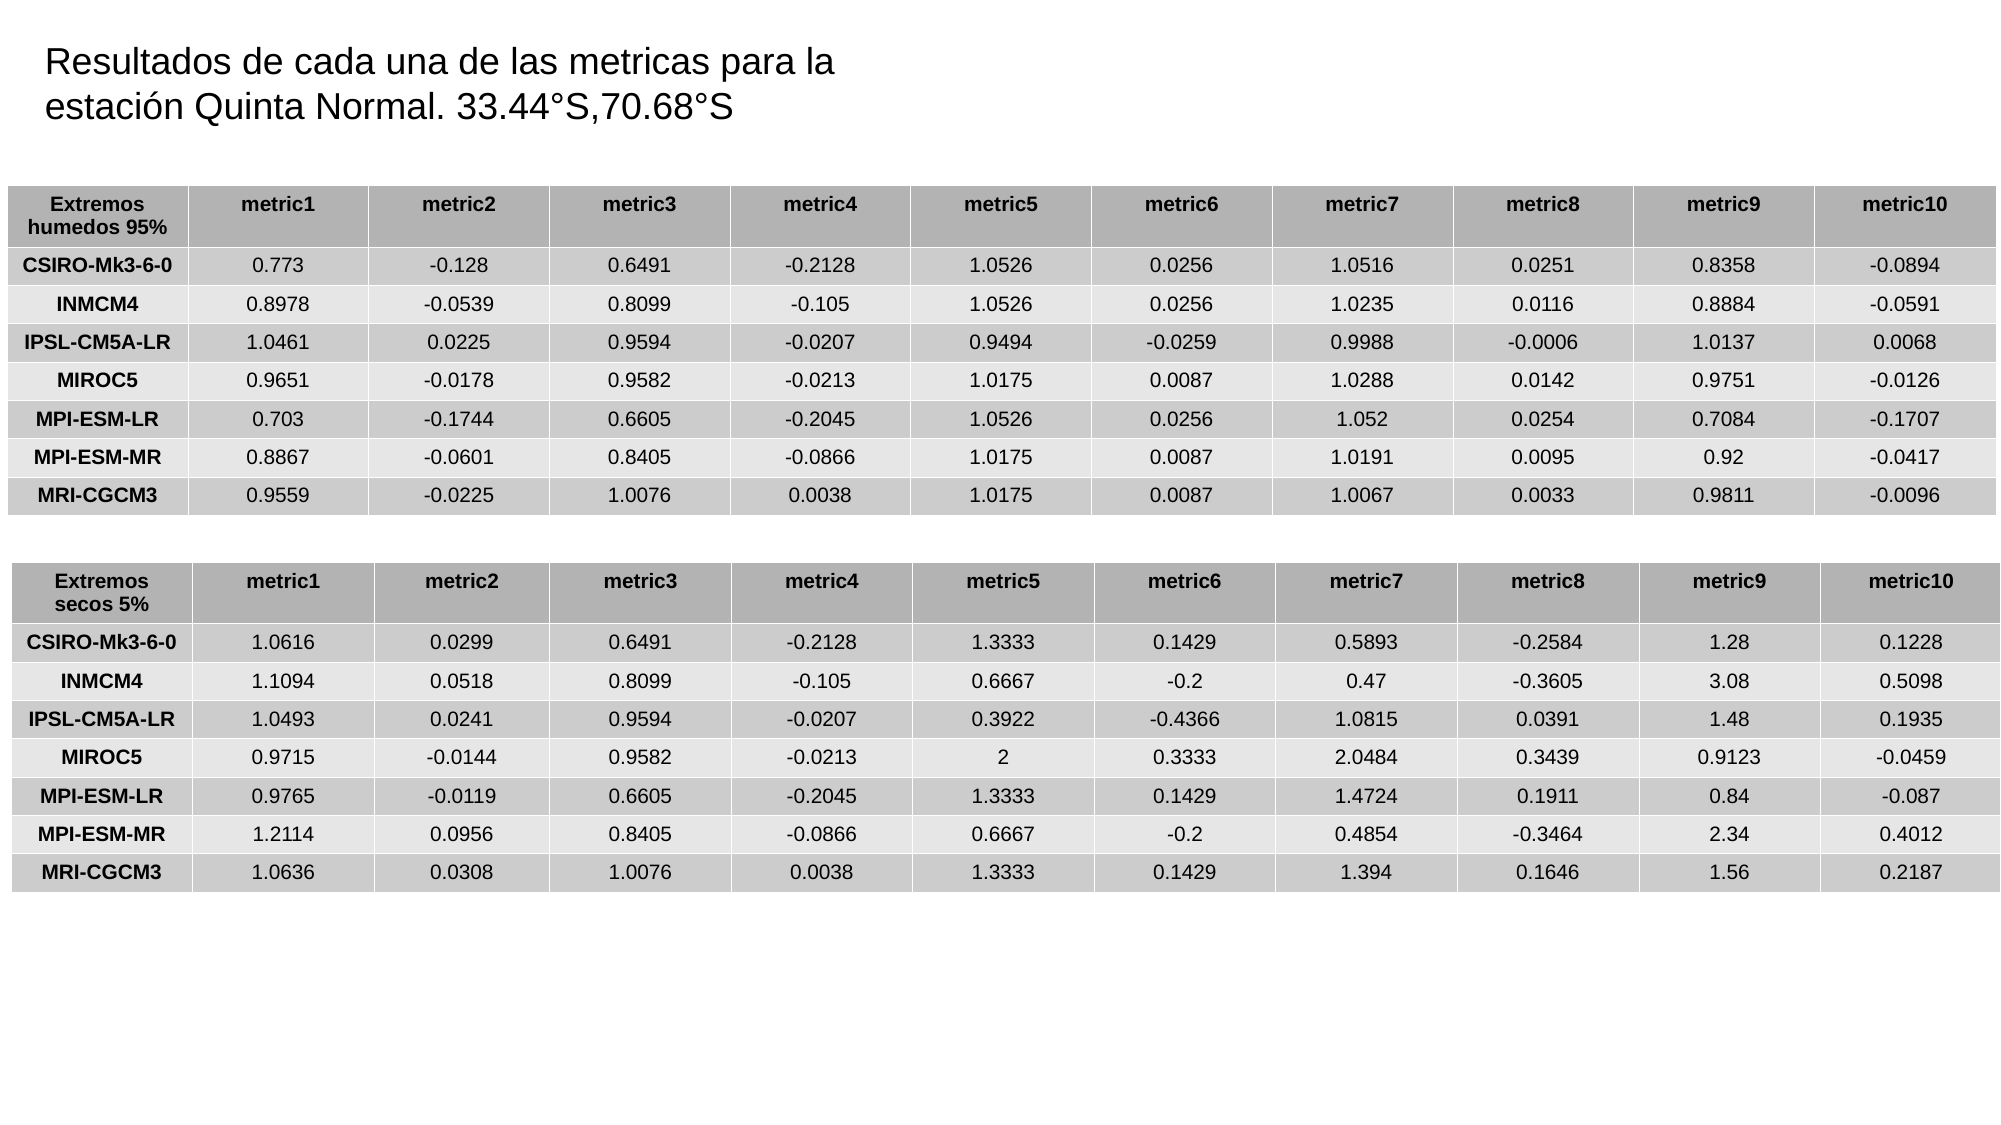

Resultados de cada una de las metricas para la estación Quinta Normal. 33.44°S,70.68°S
| Extremos humedos 95% | metric1 | metric2 | metric3 | metric4 | metric5 | metric6 | metric7 | metric8 | metric9 | metric10 |
| --- | --- | --- | --- | --- | --- | --- | --- | --- | --- | --- |
| CSIRO-Mk3-6-0 | 0.773 | -0.128 | 0.6491 | -0.2128 | 1.0526 | 0.0256 | 1.0516 | 0.0251 | 0.8358 | -0.0894 |
| INMCM4 | 0.8978 | -0.0539 | 0.8099 | -0.105 | 1.0526 | 0.0256 | 1.0235 | 0.0116 | 0.8884 | -0.0591 |
| IPSL-CM5A-LR | 1.0461 | 0.0225 | 0.9594 | -0.0207 | 0.9494 | -0.0259 | 0.9988 | -0.0006 | 1.0137 | 0.0068 |
| MIROC5 | 0.9651 | -0.0178 | 0.9582 | -0.0213 | 1.0175 | 0.0087 | 1.0288 | 0.0142 | 0.9751 | -0.0126 |
| MPI-ESM-LR | 0.703 | -0.1744 | 0.6605 | -0.2045 | 1.0526 | 0.0256 | 1.052 | 0.0254 | 0.7084 | -0.1707 |
| MPI-ESM-MR | 0.8867 | -0.0601 | 0.8405 | -0.0866 | 1.0175 | 0.0087 | 1.0191 | 0.0095 | 0.92 | -0.0417 |
| MRI-CGCM3 | 0.9559 | -0.0225 | 1.0076 | 0.0038 | 1.0175 | 0.0087 | 1.0067 | 0.0033 | 0.9811 | -0.0096 |
| Extremos secos 5% | metric1 | metric2 | metric3 | metric4 | metric5 | metric6 | metric7 | metric8 | metric9 | metric10 |
| --- | --- | --- | --- | --- | --- | --- | --- | --- | --- | --- |
| CSIRO-Mk3-6-0 | 1.0616 | 0.0299 | 0.6491 | -0.2128 | 1.3333 | 0.1429 | 0.5893 | -0.2584 | 1.28 | 0.1228 |
| INMCM4 | 1.1094 | 0.0518 | 0.8099 | -0.105 | 0.6667 | -0.2 | 0.47 | -0.3605 | 3.08 | 0.5098 |
| IPSL-CM5A-LR | 1.0493 | 0.0241 | 0.9594 | -0.0207 | 0.3922 | -0.4366 | 1.0815 | 0.0391 | 1.48 | 0.1935 |
| MIROC5 | 0.9715 | -0.0144 | 0.9582 | -0.0213 | 2 | 0.3333 | 2.0484 | 0.3439 | 0.9123 | -0.0459 |
| MPI-ESM-LR | 0.9765 | -0.0119 | 0.6605 | -0.2045 | 1.3333 | 0.1429 | 1.4724 | 0.1911 | 0.84 | -0.087 |
| MPI-ESM-MR | 1.2114 | 0.0956 | 0.8405 | -0.0866 | 0.6667 | -0.2 | 0.4854 | -0.3464 | 2.34 | 0.4012 |
| MRI-CGCM3 | 1.0636 | 0.0308 | 1.0076 | 0.0038 | 1.3333 | 0.1429 | 1.394 | 0.1646 | 1.56 | 0.2187 |